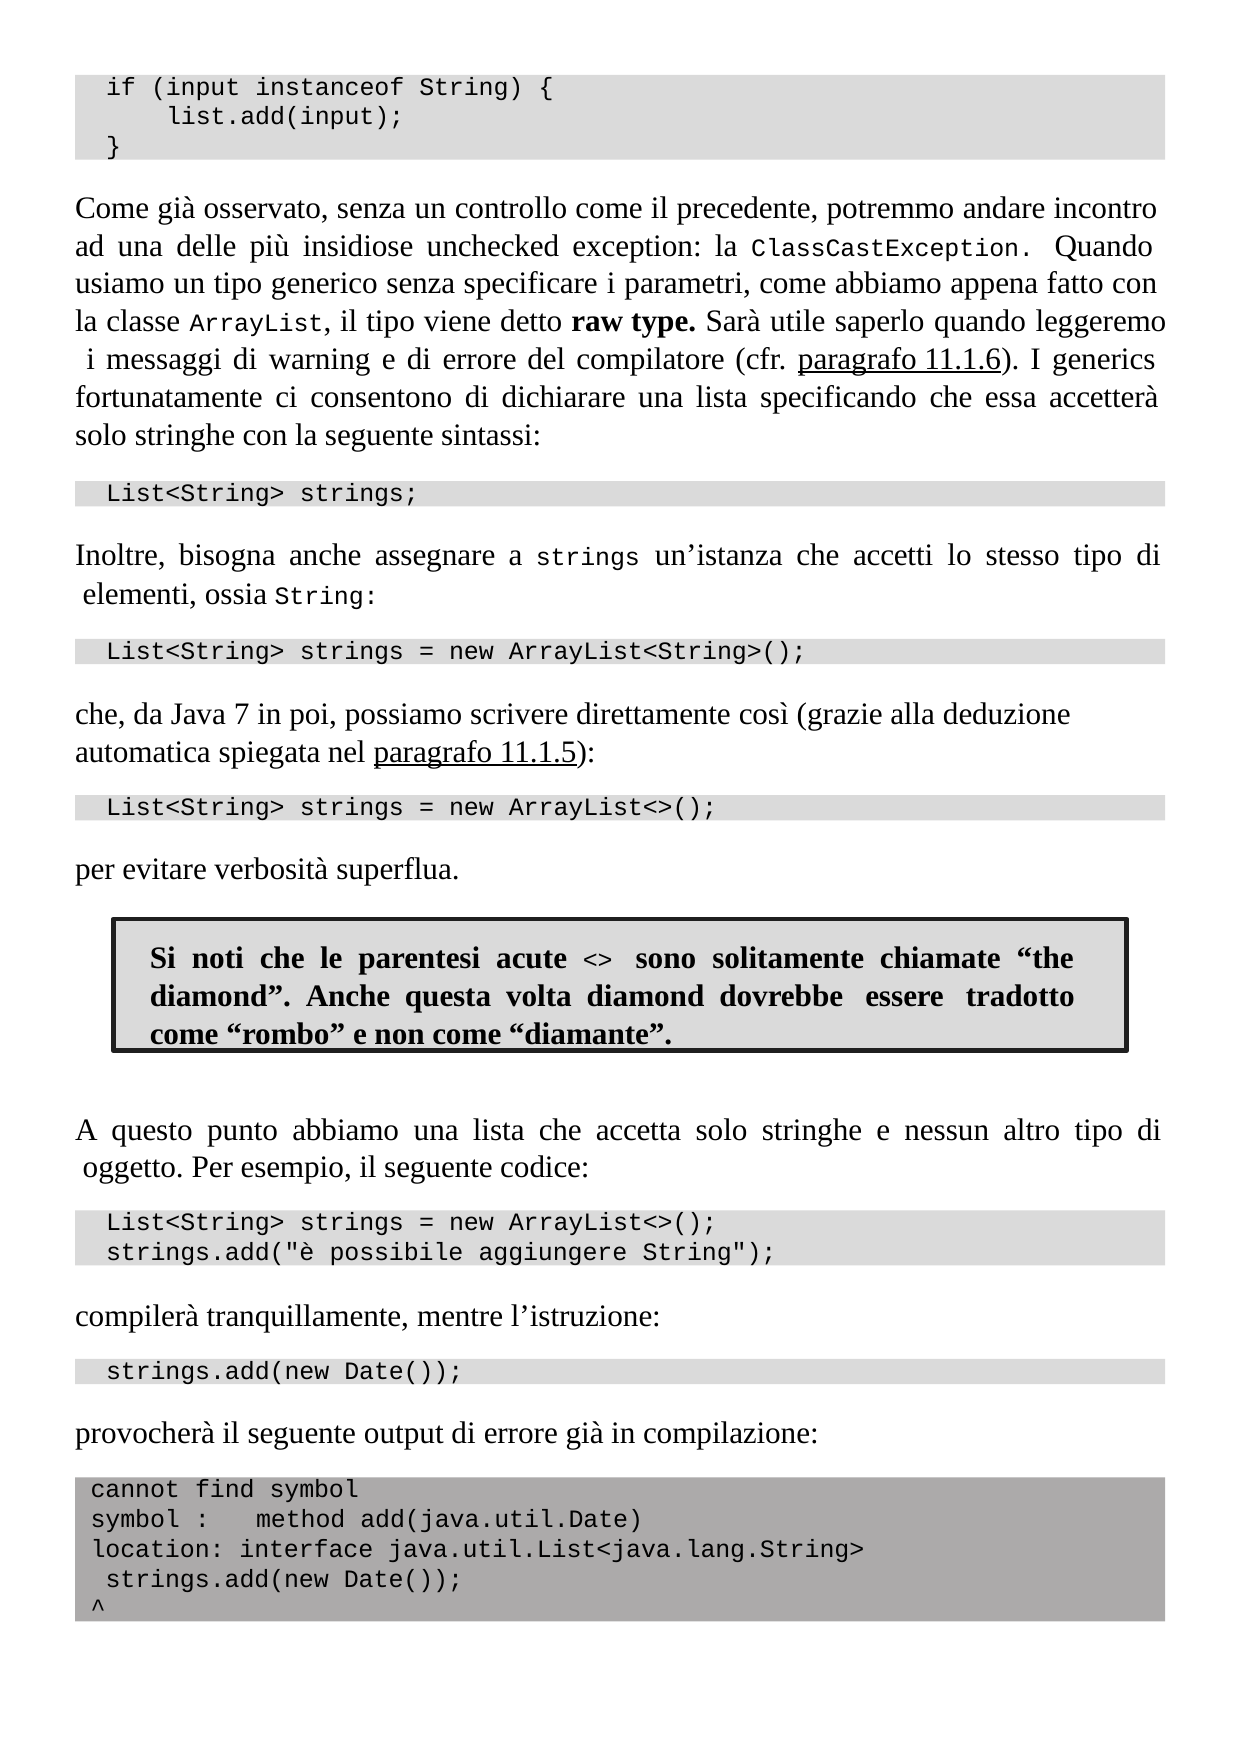

if (input instanceof String) {
list.add(input);
}
Come già osservato, senza un controllo come il precedente, potremmo andare incontro  ad una delle più insidiose unchecked exception: la ClassCastException. Quando  usiamo un tipo generico senza specificare i parametri, come abbiamo appena fatto con  la classe ArrayList, il tipo viene detto raw type. Sarà utile saperlo quando leggeremo  i messaggi di warning e di errore del compilatore (cfr. paragrafo 11.1.6). I generics  fortunatamente ci consentono di dichiarare una lista specificando che essa accetterà  solo stringhe con la seguente sintassi:
List<String> strings;
Inoltre, bisogna anche assegnare a strings un’istanza che accetti lo stesso tipo di  elementi, ossia String:
List<String> strings = new ArrayList<String>();
che, da Java 7 in poi, possiamo scrivere direttamente così (grazie alla deduzione  automatica spiegata nel paragrafo 11.1.5):
List<String> strings = new ArrayList<>();
per evitare verbosità superflua.
Si noti che le parentesi acute <> sono solitamente chiamate “the  diamond”. Anche questa volta diamond dovrebbe essere tradotto  come “rombo” e non come “diamante”.
A questo punto abbiamo una lista che accetta solo stringhe e nessun altro tipo di  oggetto. Per esempio, il seguente codice:
List<String> strings = new ArrayList<>();
strings.add("è possibile aggiungere String");
compilerà tranquillamente, mentre l’istruzione:
strings.add(new Date());
provocherà il seguente output di errore già in compilazione:
cannot find symbol
symbol :	method add(java.util.Date)
location: interface java.util.List<java.lang.String>  strings.add(new Date());
^